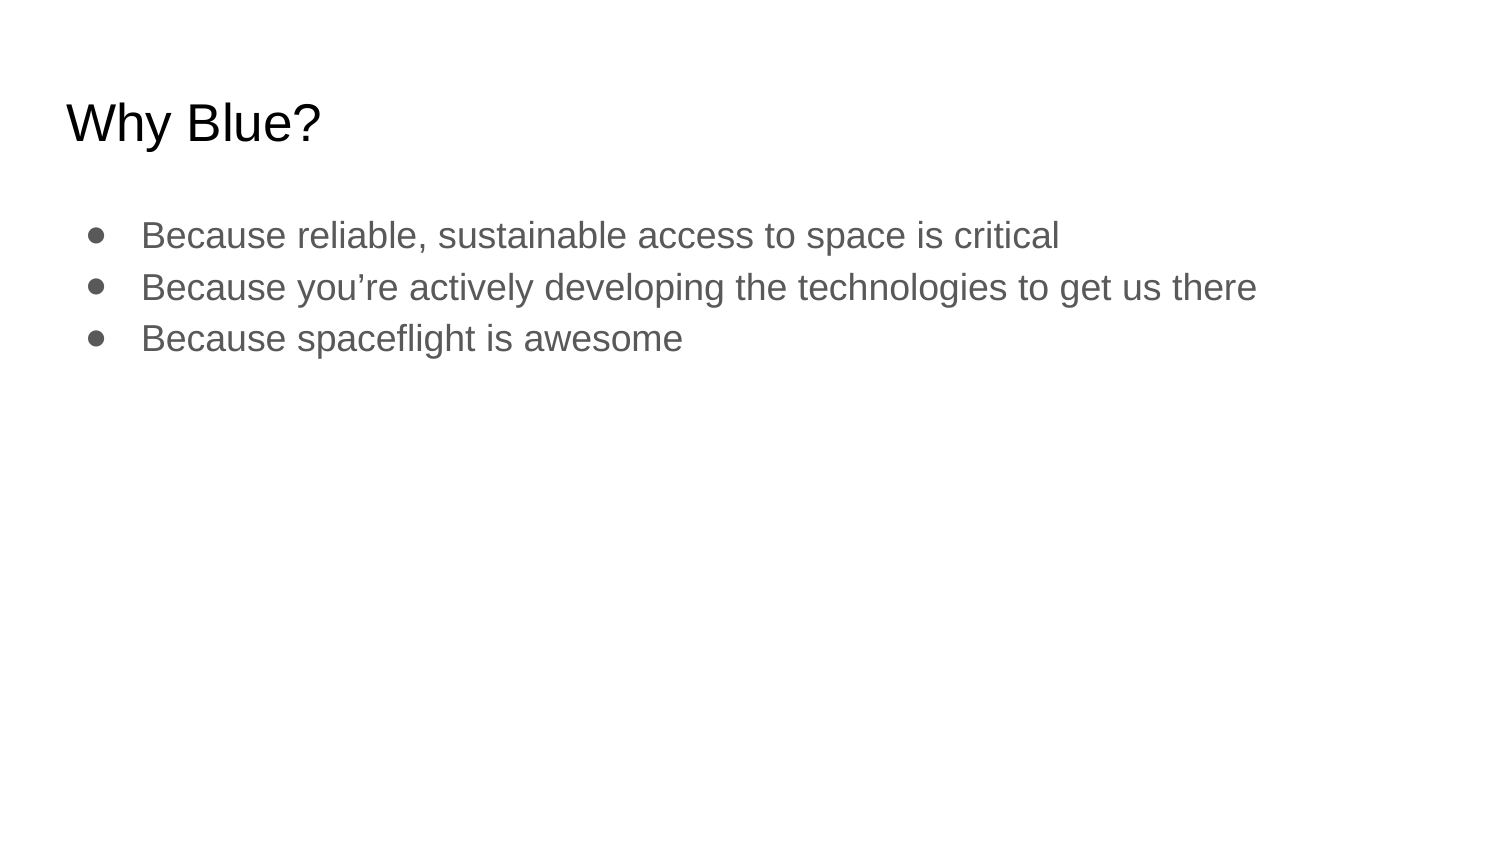

# Why Blue?
Because reliable, sustainable access to space is critical
Because you’re actively developing the technologies to get us there
Because spaceflight is awesome